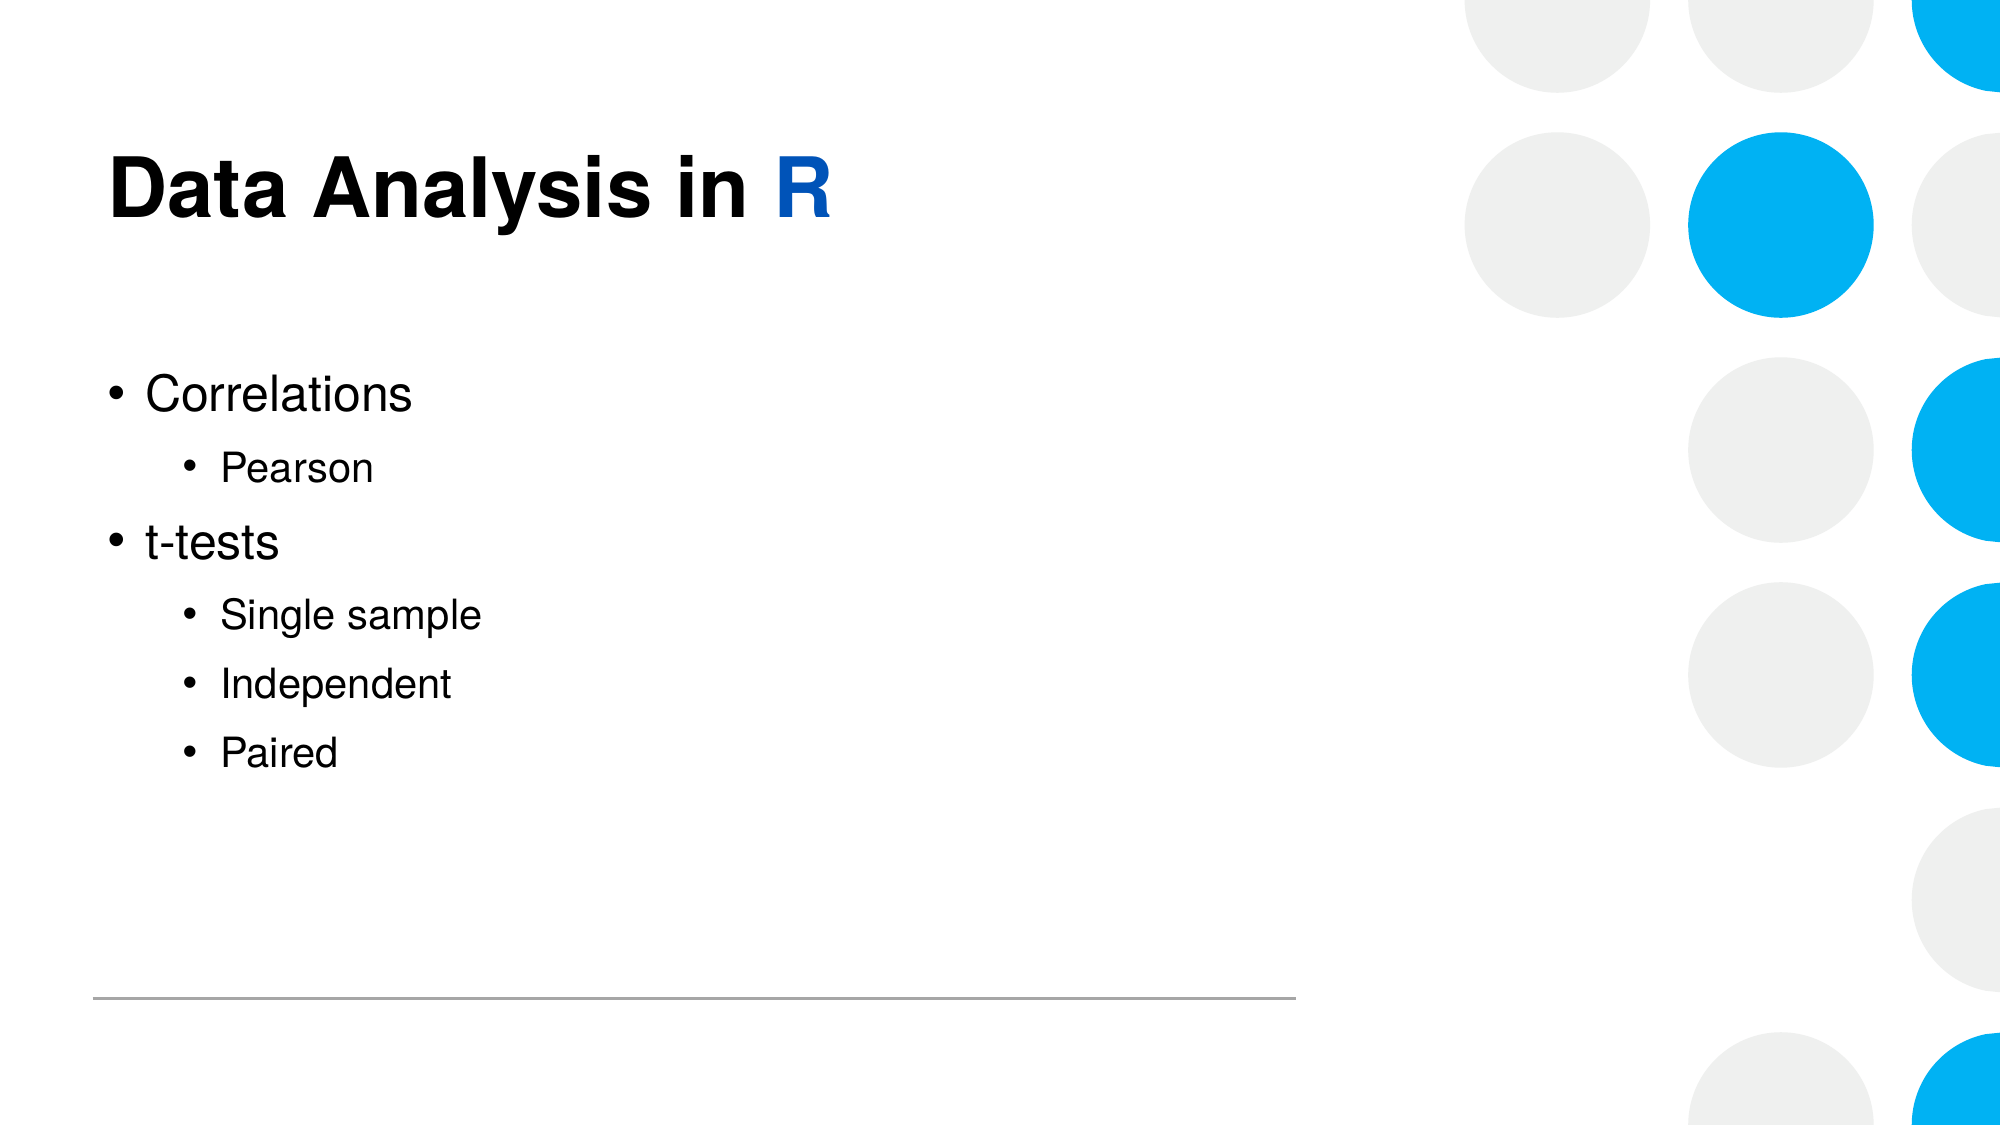

# Data Analysis in R
Correlations
Pearson
t-tests
Single sample
Independent
Paired